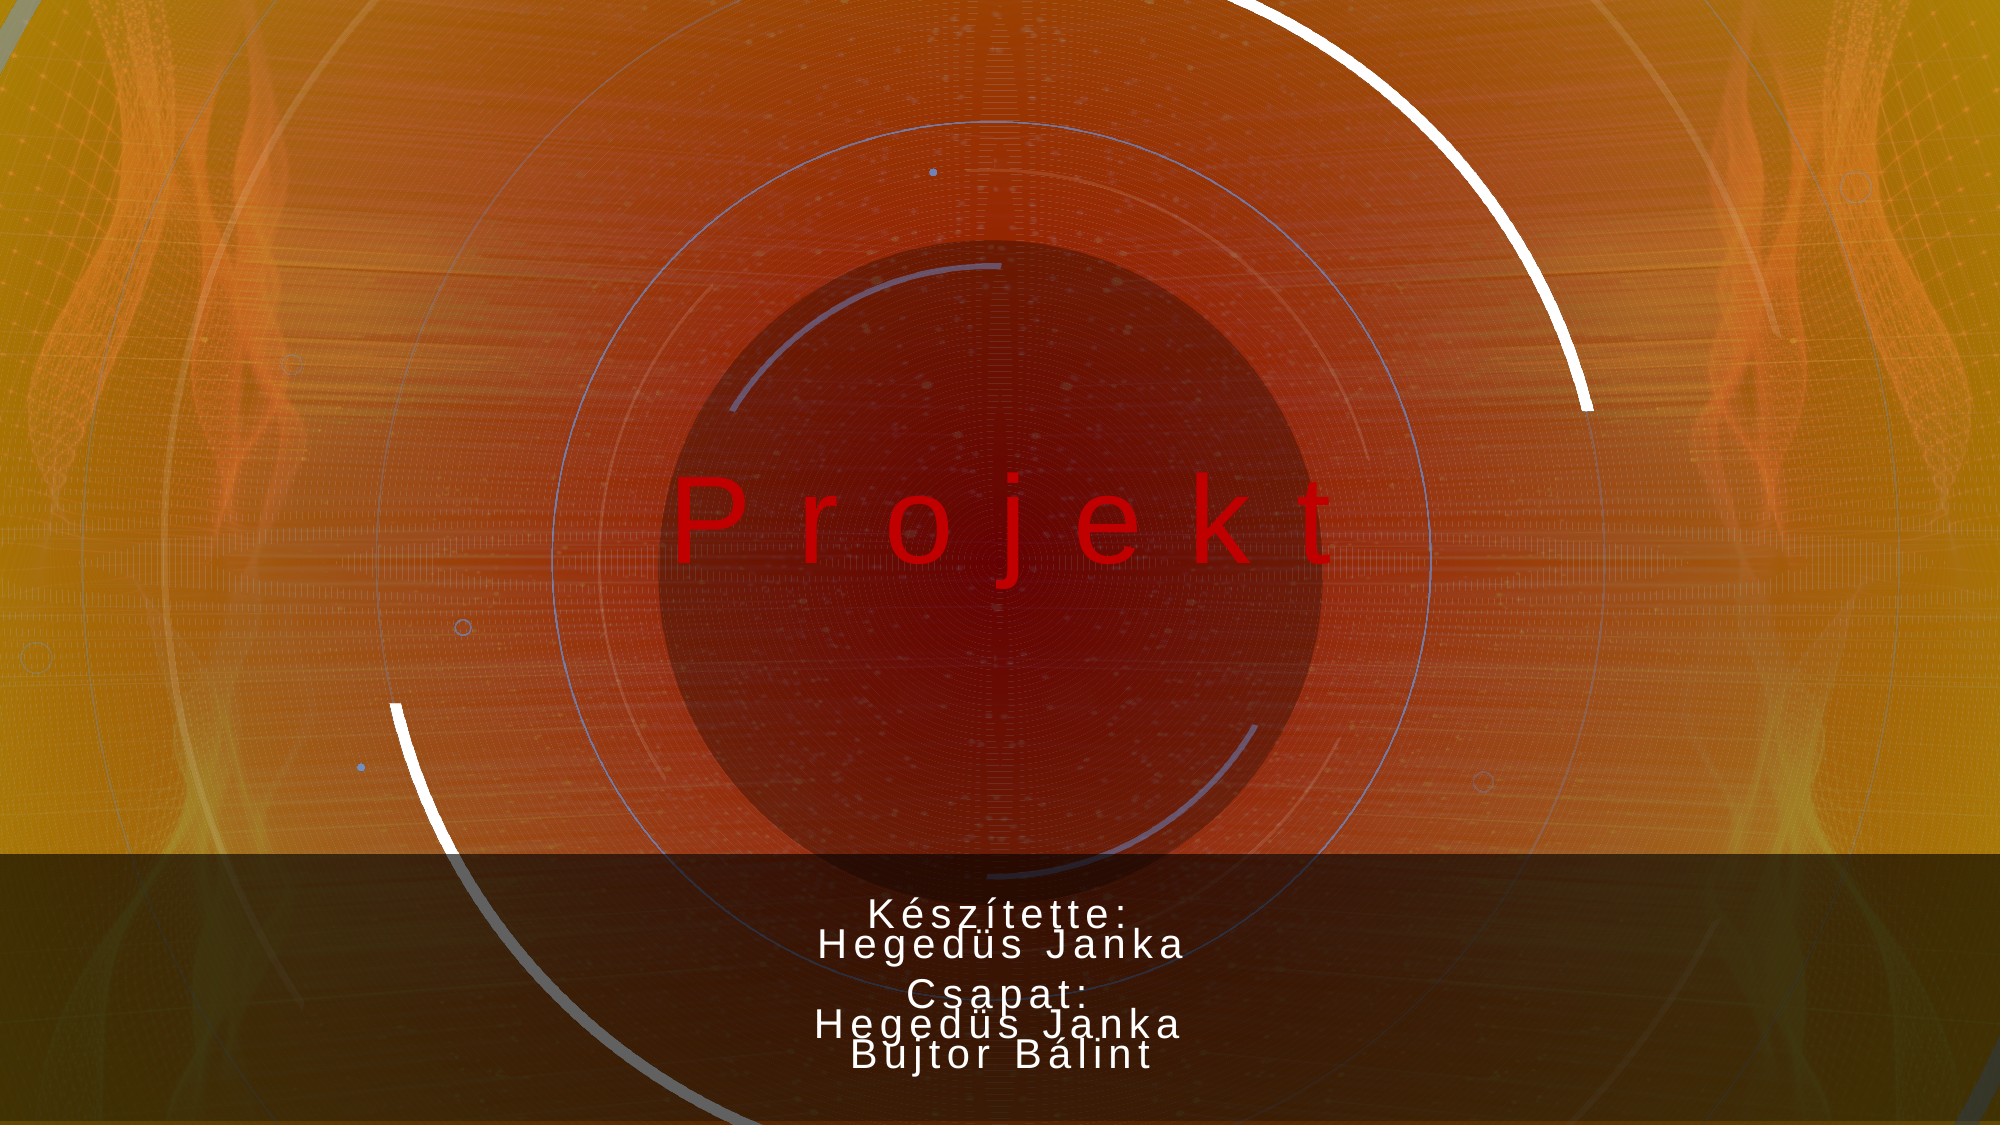

# Projekt
Készítette:
Hegedüs Janka
Csapat:
Hegedüs Janka
Bujtor Bálint